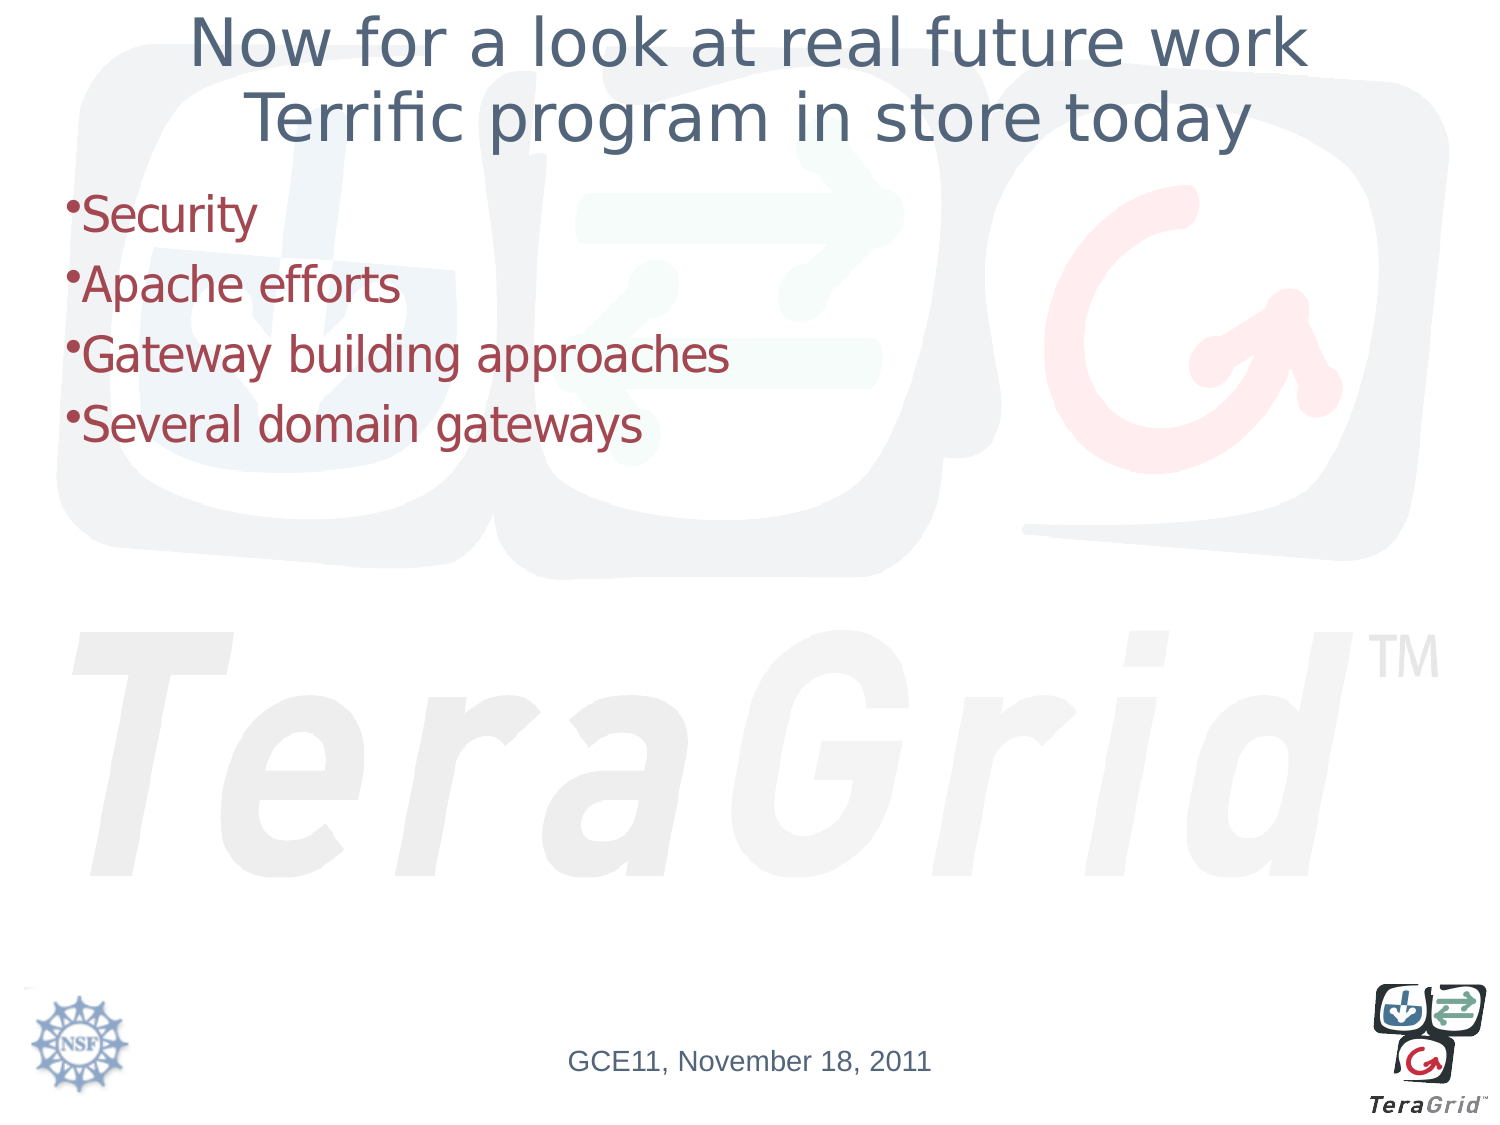

# Now for a look at real future work Terrific program in store today
Security
Apache efforts
Gateway building approaches
Several domain gateways
GCE11, November 18, 2011